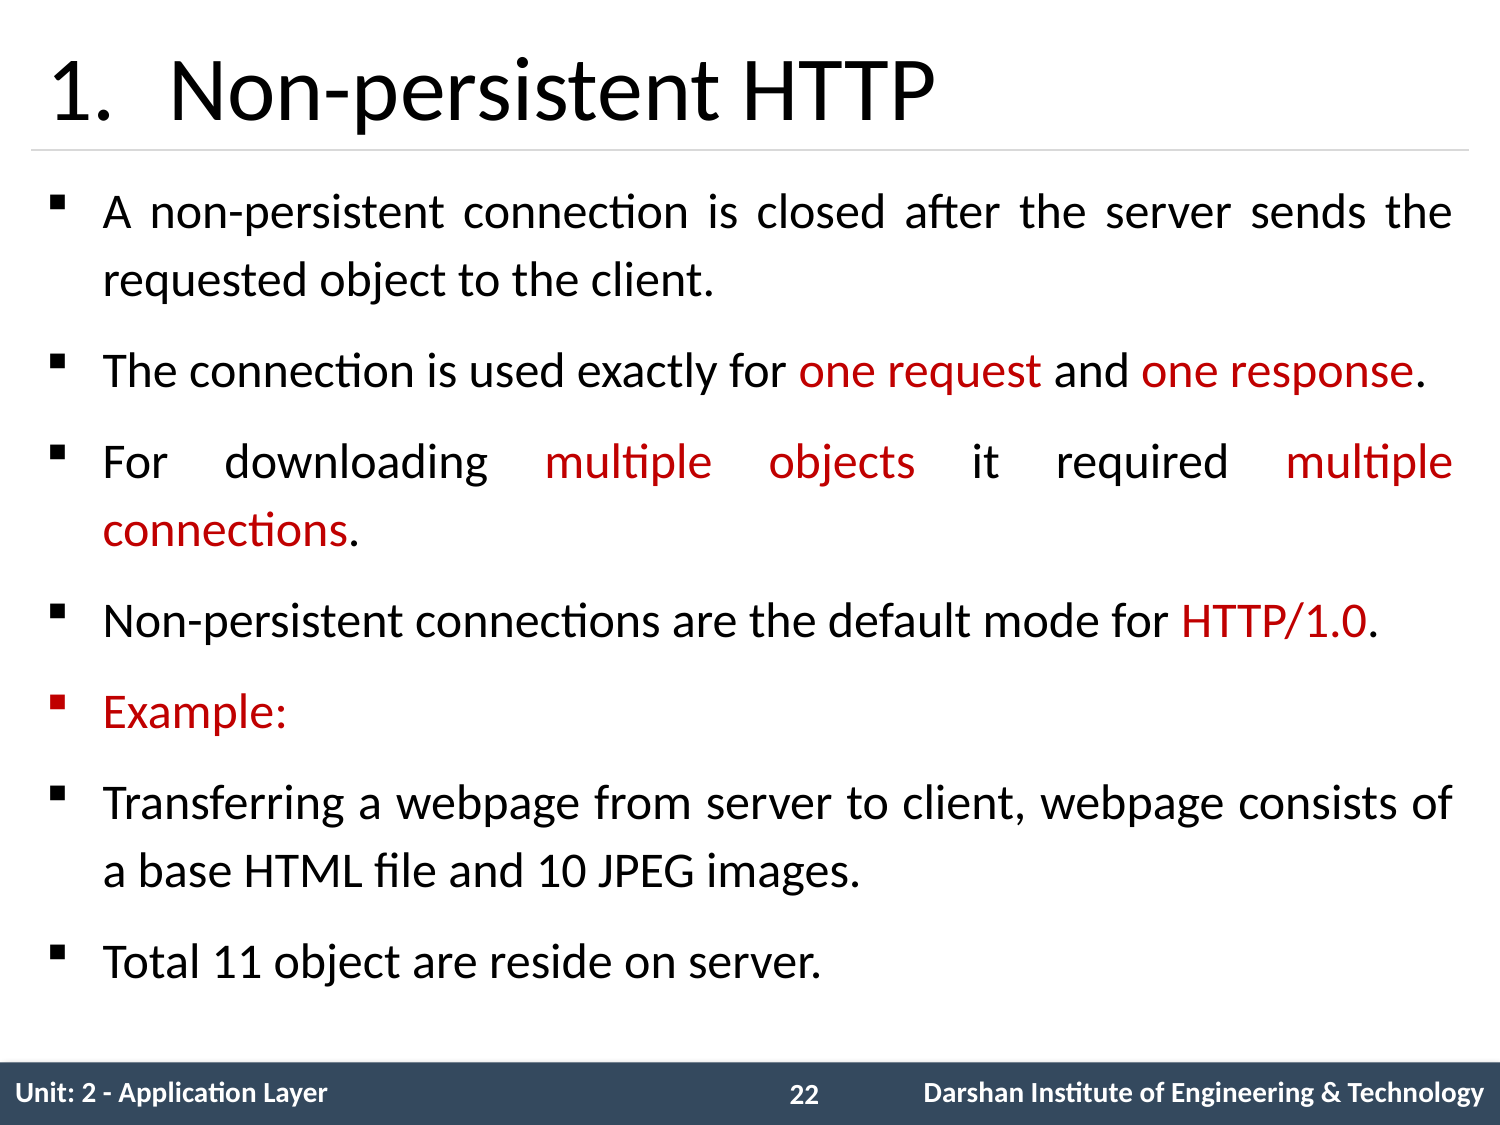

# Non-persistent HTTP
A non-persistent connection is closed after the server sends the requested object to the client.
The connection is used exactly for one request and one response.
For downloading multiple objects it required multiple connections.
Non-persistent connections are the default mode for HTTP/1.0.
Example:
Transferring a webpage from server to client, webpage consists of a base HTML file and 10 JPEG images.
Total 11 object are reside on server.